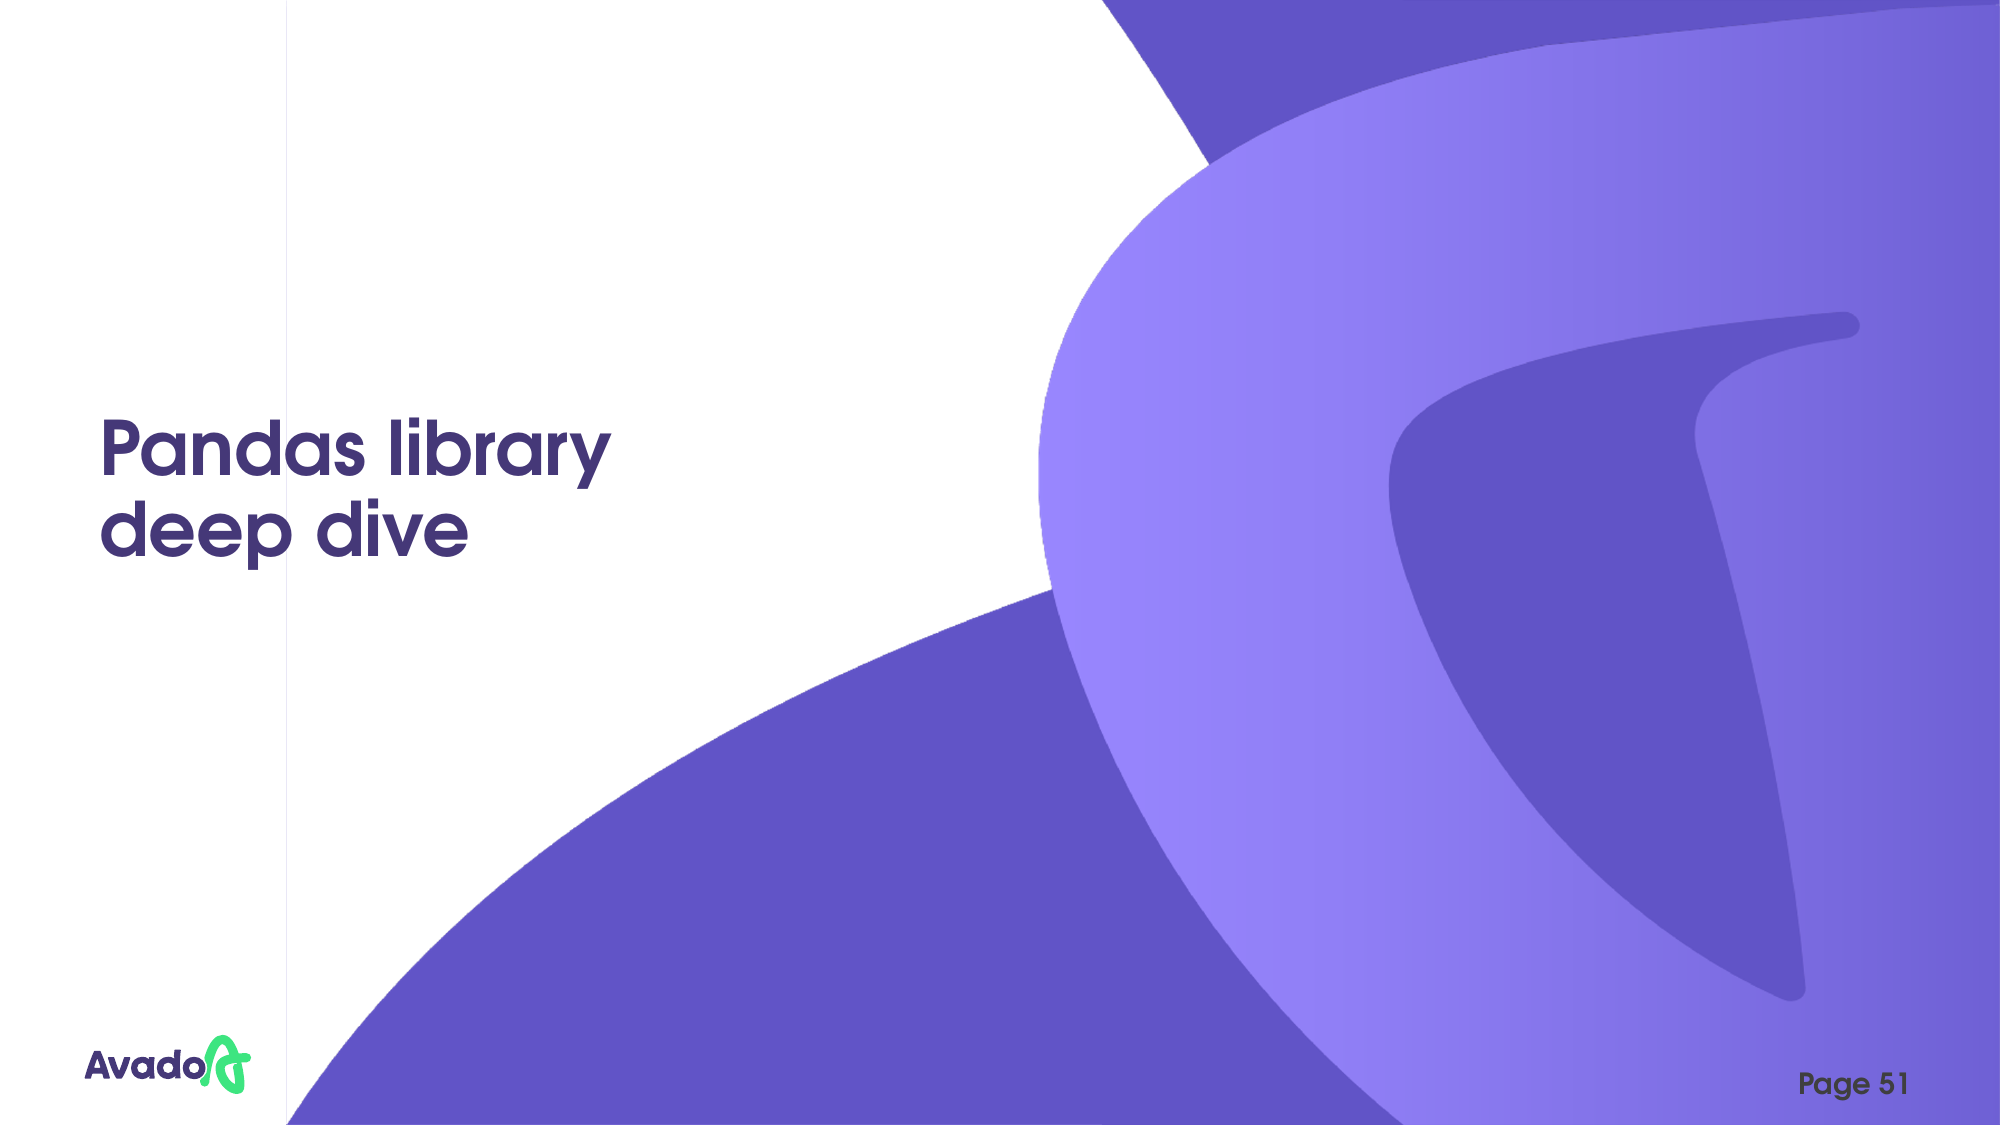

# Pandas library deep dive
Page 51